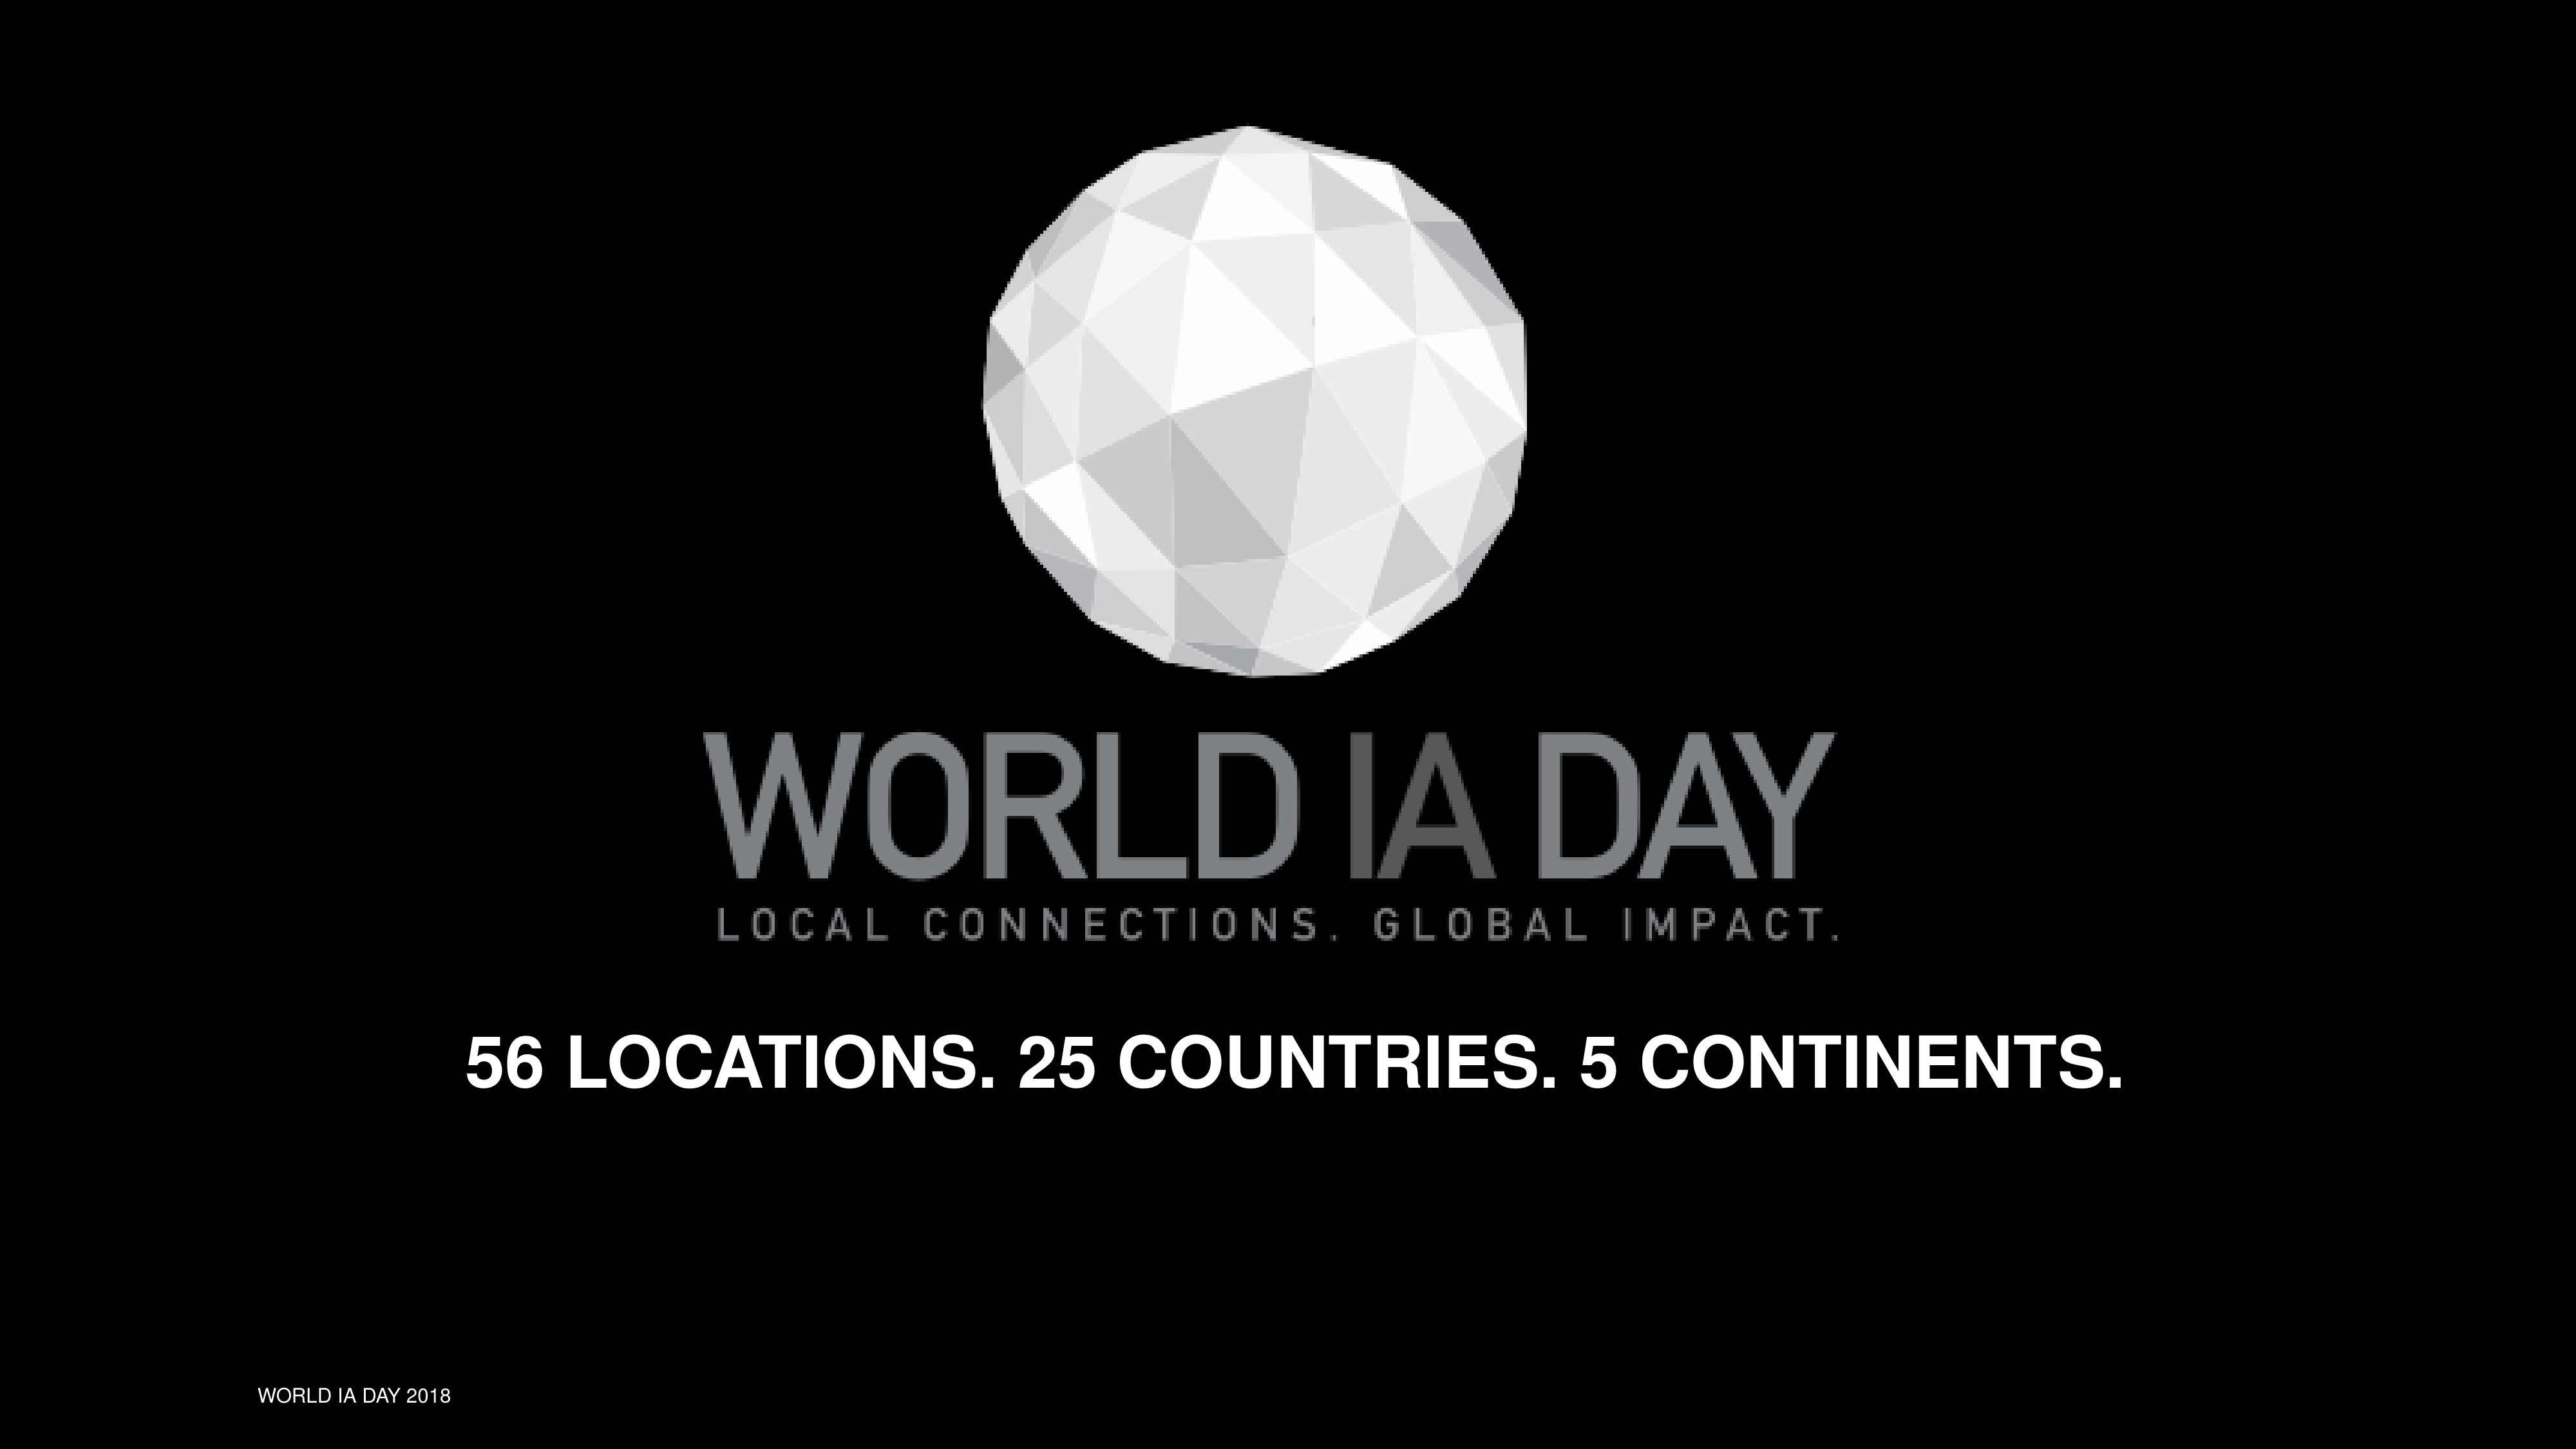

# 56 locations. 25 countries. 5 CONTINENTS.